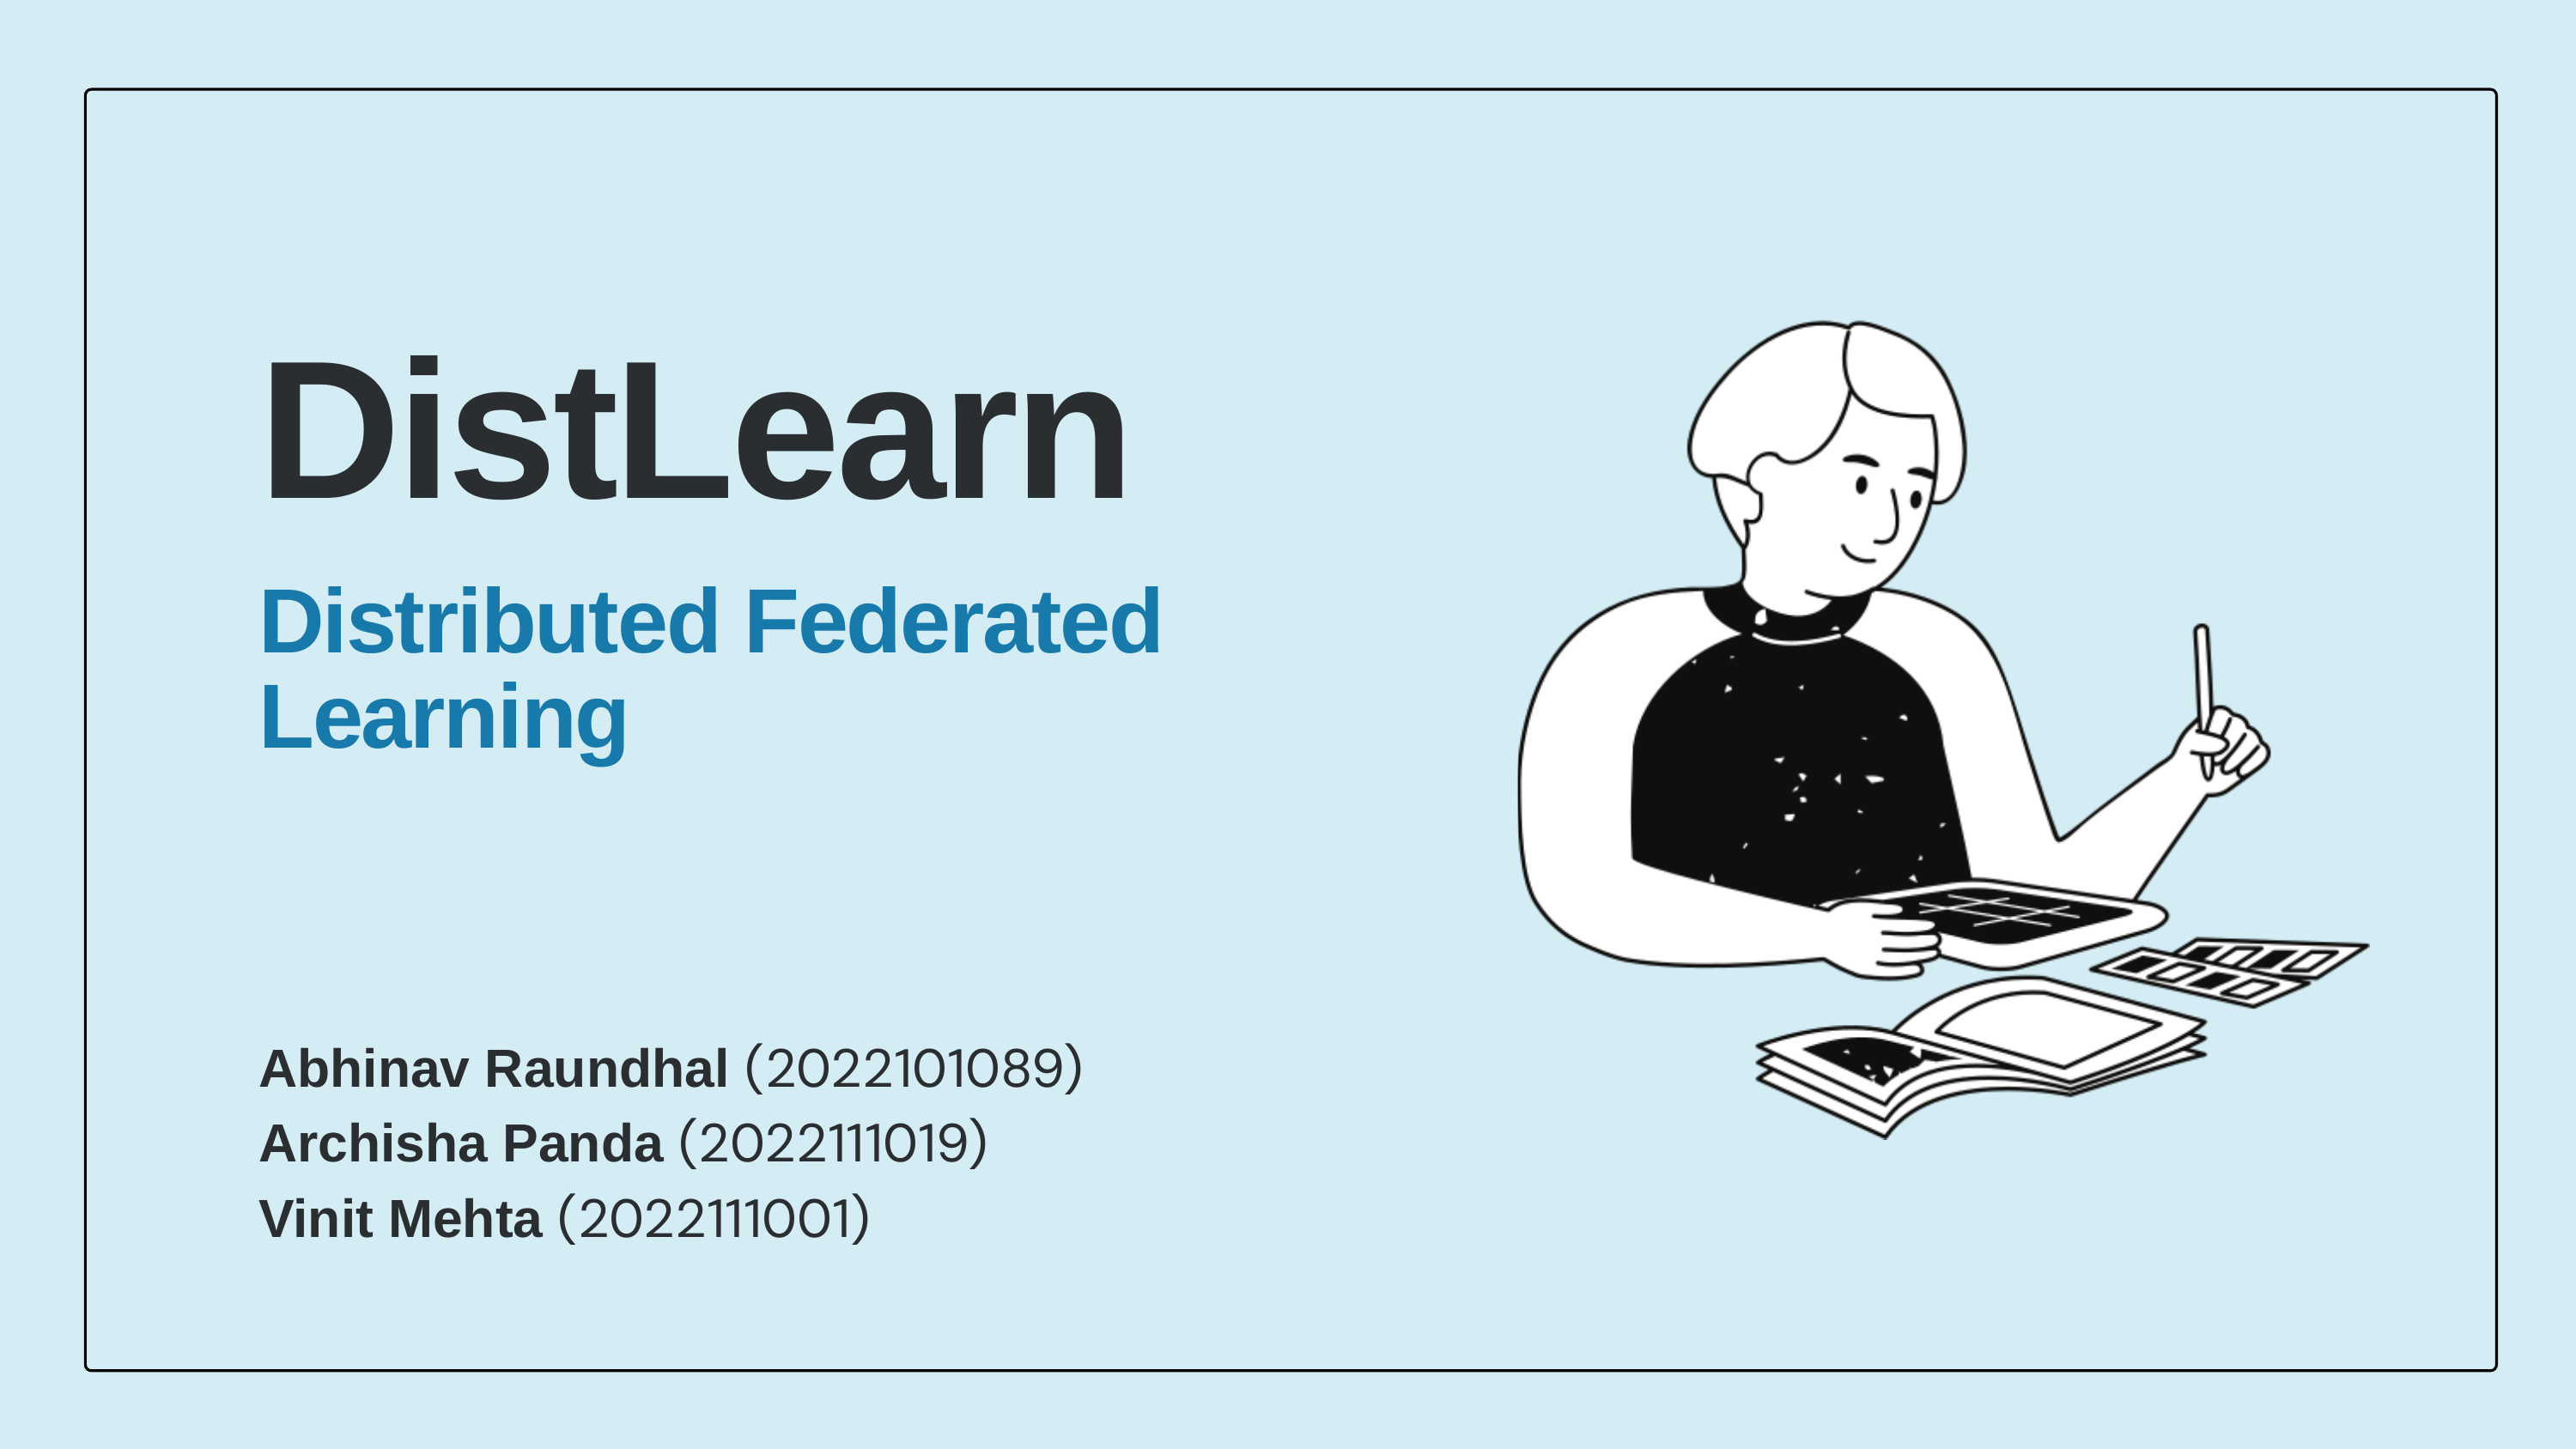

DistLearn
Distributed Federated Learning
Abhinav Raundhal (2022101089)
Archisha Panda (2022111019)
Vinit Mehta (2022111001)